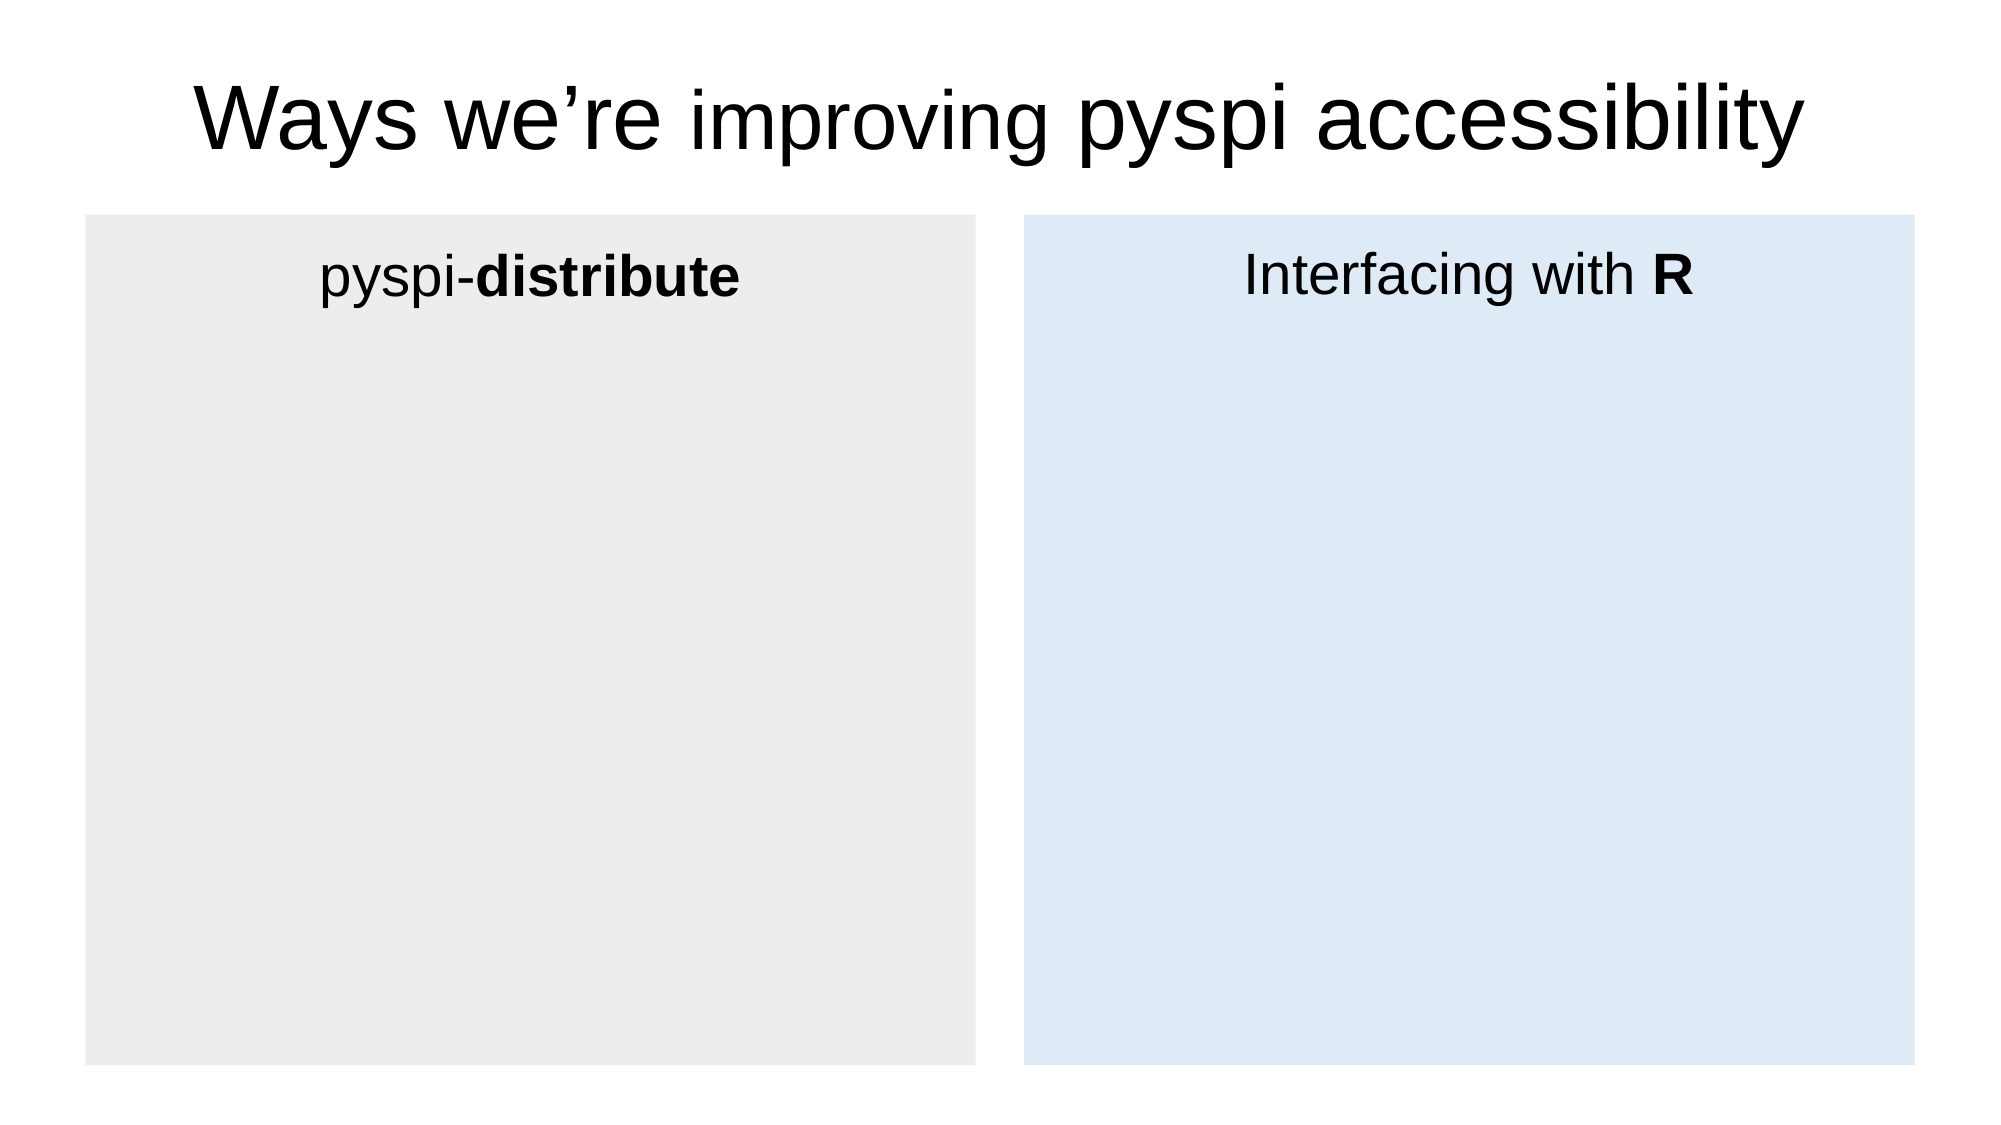

# Ways we’re improving pyspi accessibility

Interfacing with R
pyspi-distribute